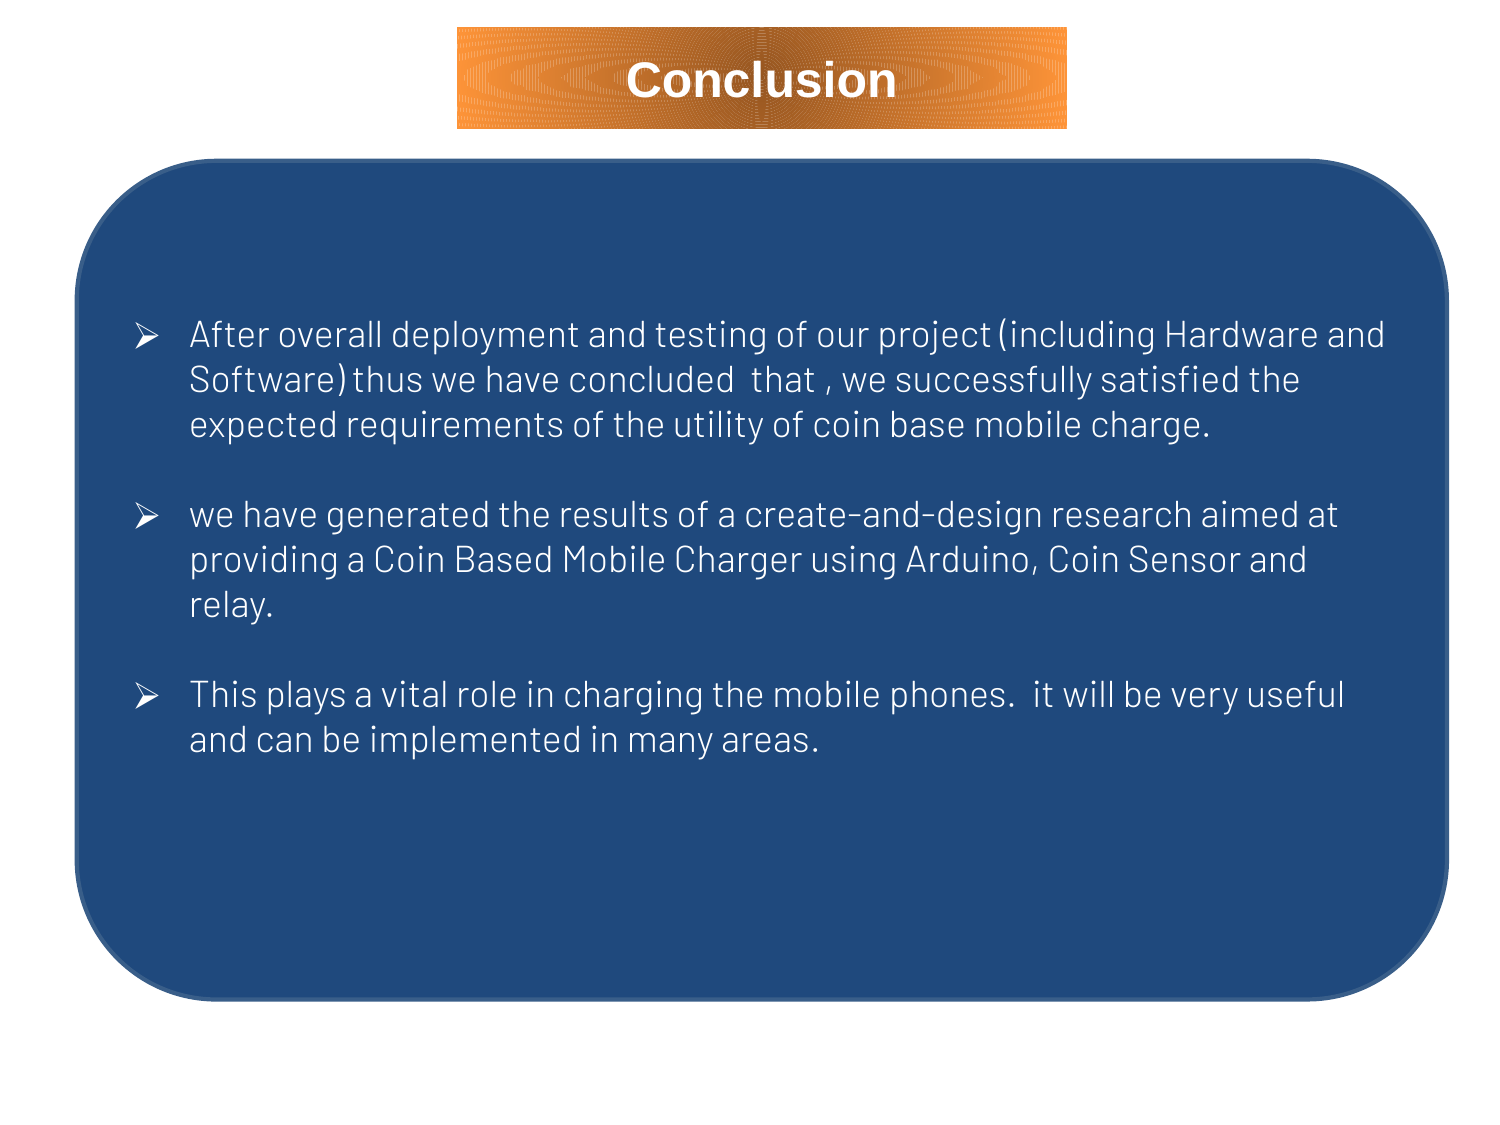

Conclusion
After overall deployment and testing of our project (including Hardware and Software) thus we have concluded  that , we successfully satisfied the expected requirements of the utility of coin base mobile charge.

we have generated the results of a create-and-design research aimed at providing a Coin Based Mobile Charger using Arduino, Coin Sensor and relay.

This plays a vital role in charging the mobile phones.  it will be very useful and can be implemented in many areas.